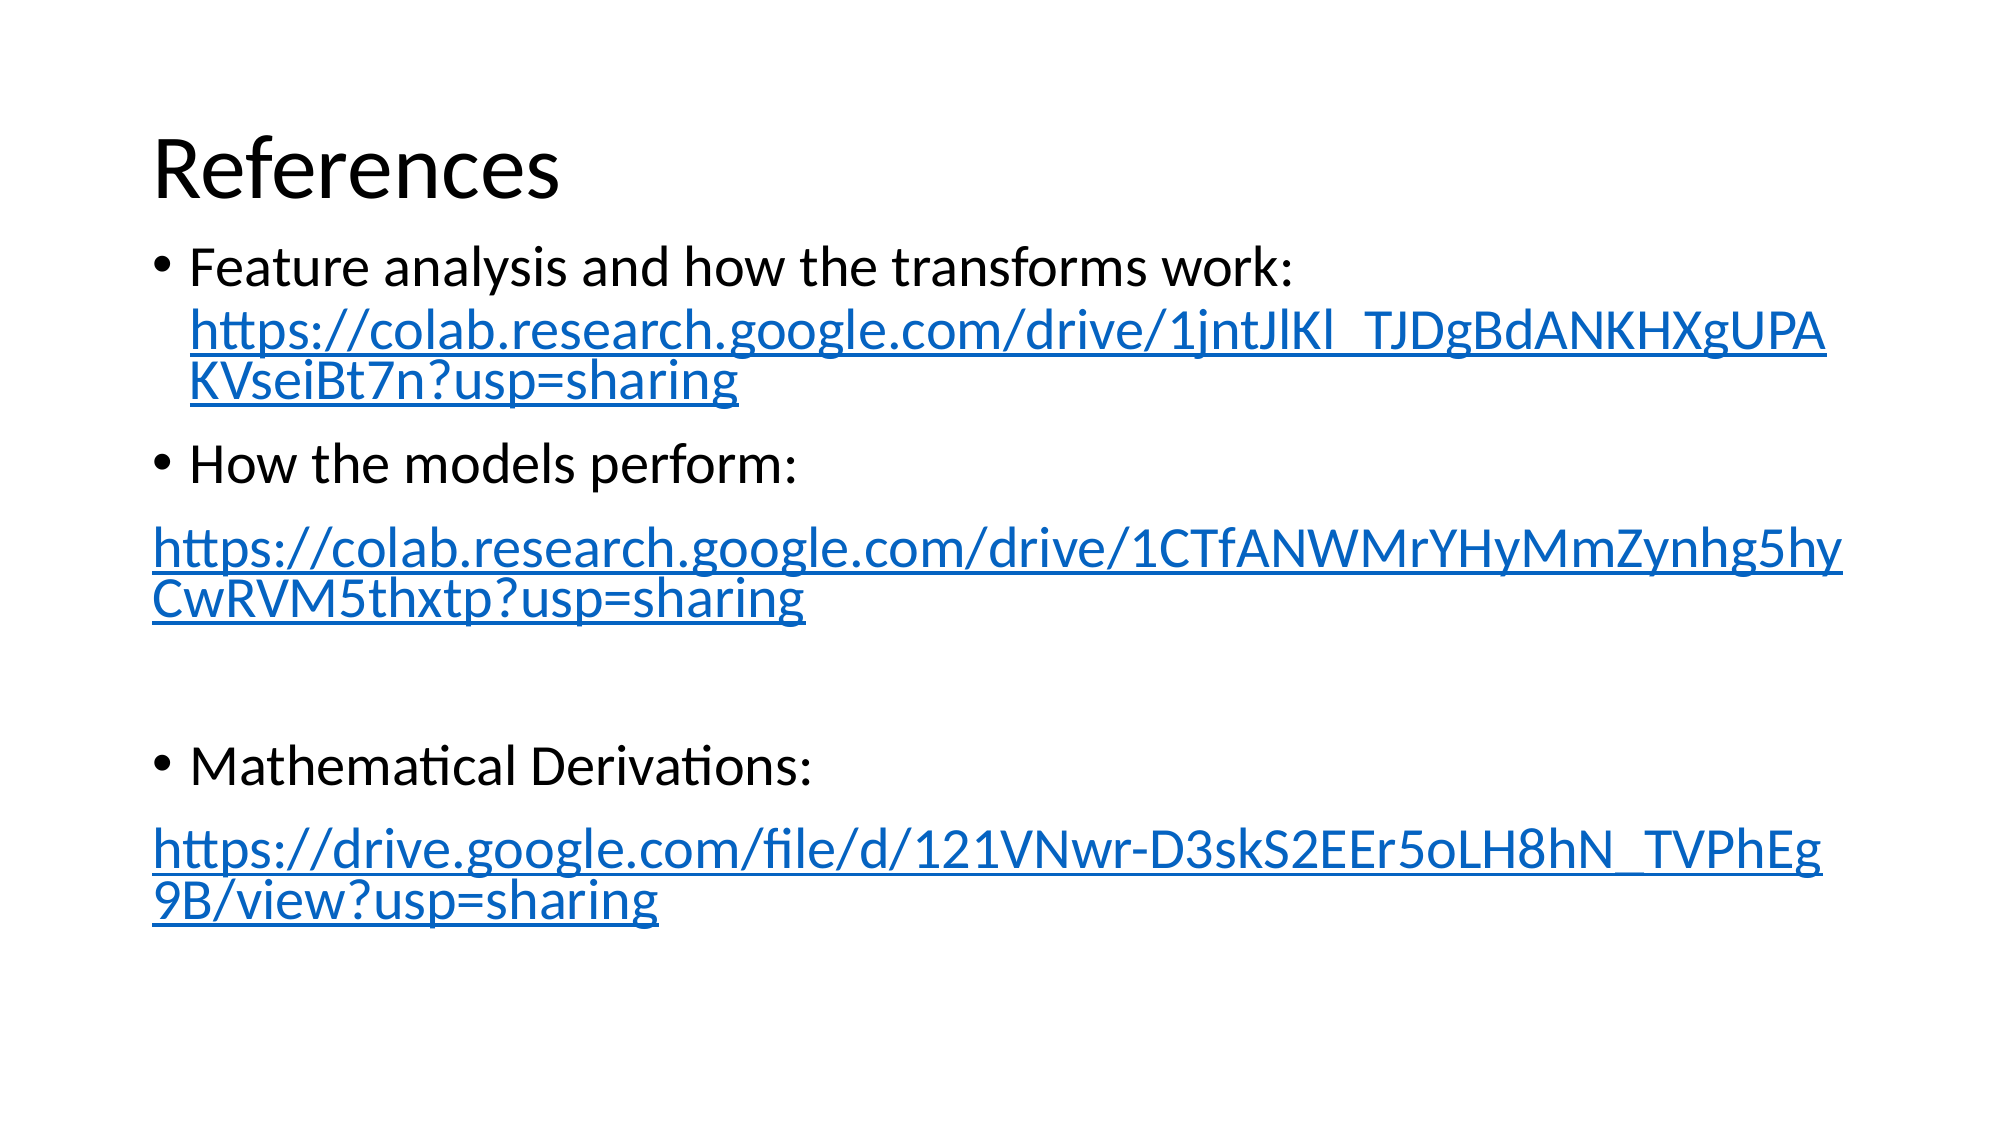

# References
Feature analysis and how the transforms work: https://colab.research.google.com/drive/1jntJlKl_TJDgBdANKHXgUPAKVseiBt7n?usp=sharing
How the models perform:
https://colab.research.google.com/drive/1CTfANWMrYHyMmZynhg5hyCwRVM5thxtp?usp=sharing

Mathematical Derivations:
https://drive.google.com/file/d/121VNwr-D3skS2EEr5oLH8hN_TVPhEg9B/view?usp=sharing